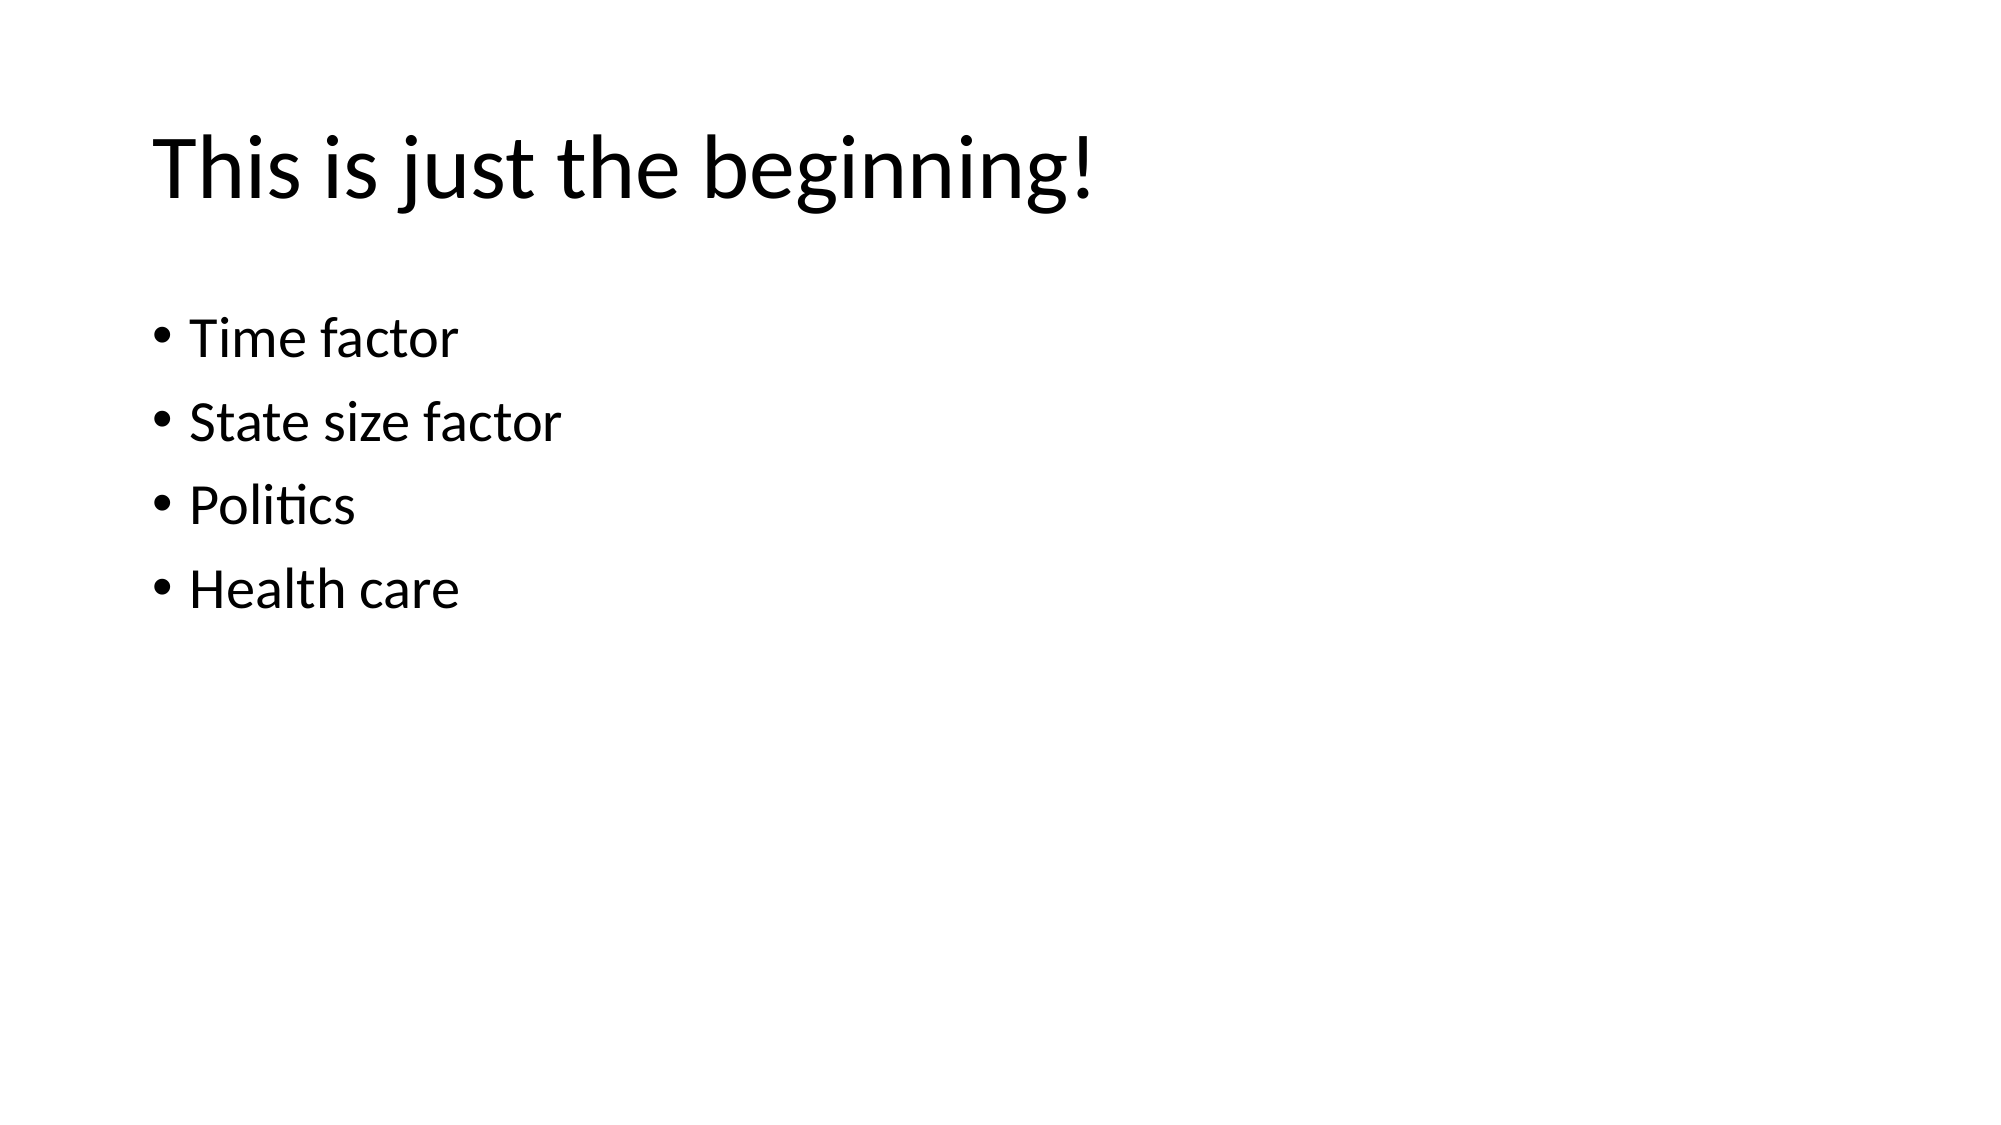

# This is just the beginning!
Time factor
State size factor
Politics
Health care